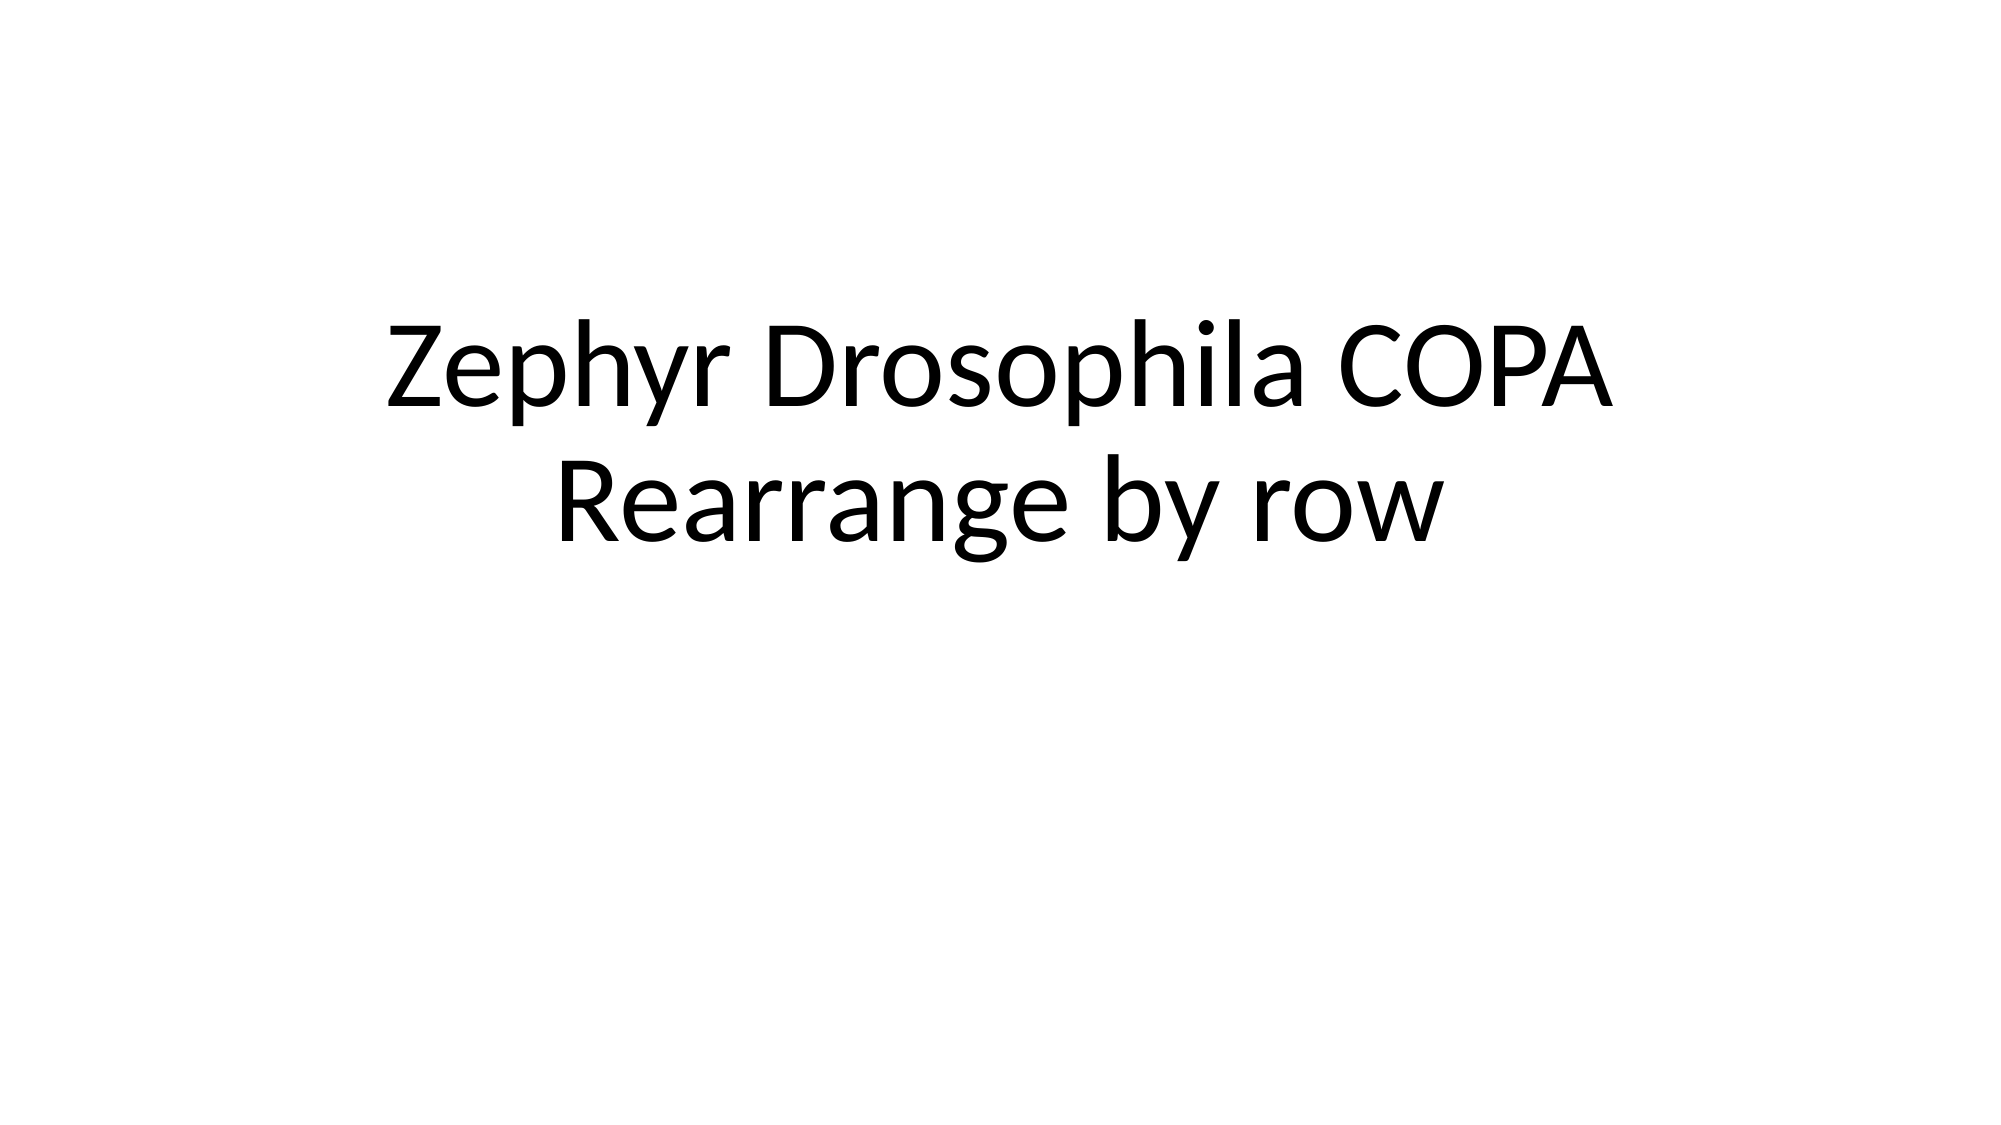

# Zephyr Drosophila COPA Rearrange by row